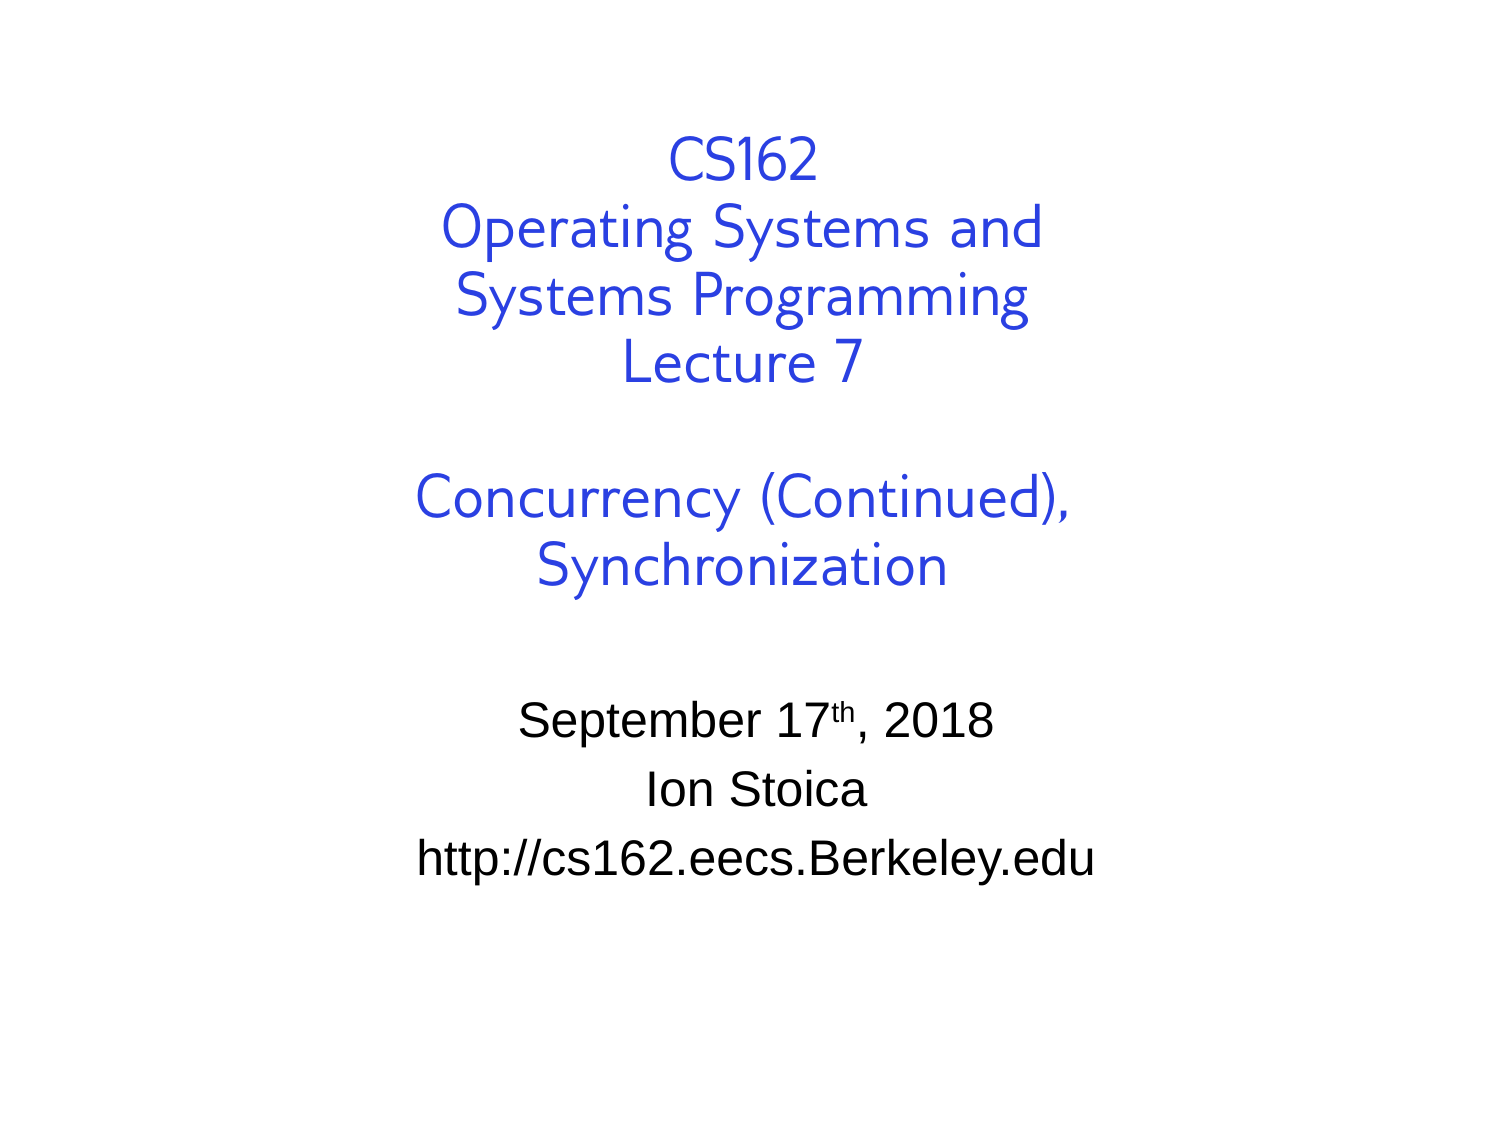

# CS162 Operating Systems and Systems Programming Lecture 7 Concurrency (Continued), Synchronization
September 17th, 2018
Ion Stoica
http://cs162.eecs.Berkeley.edu